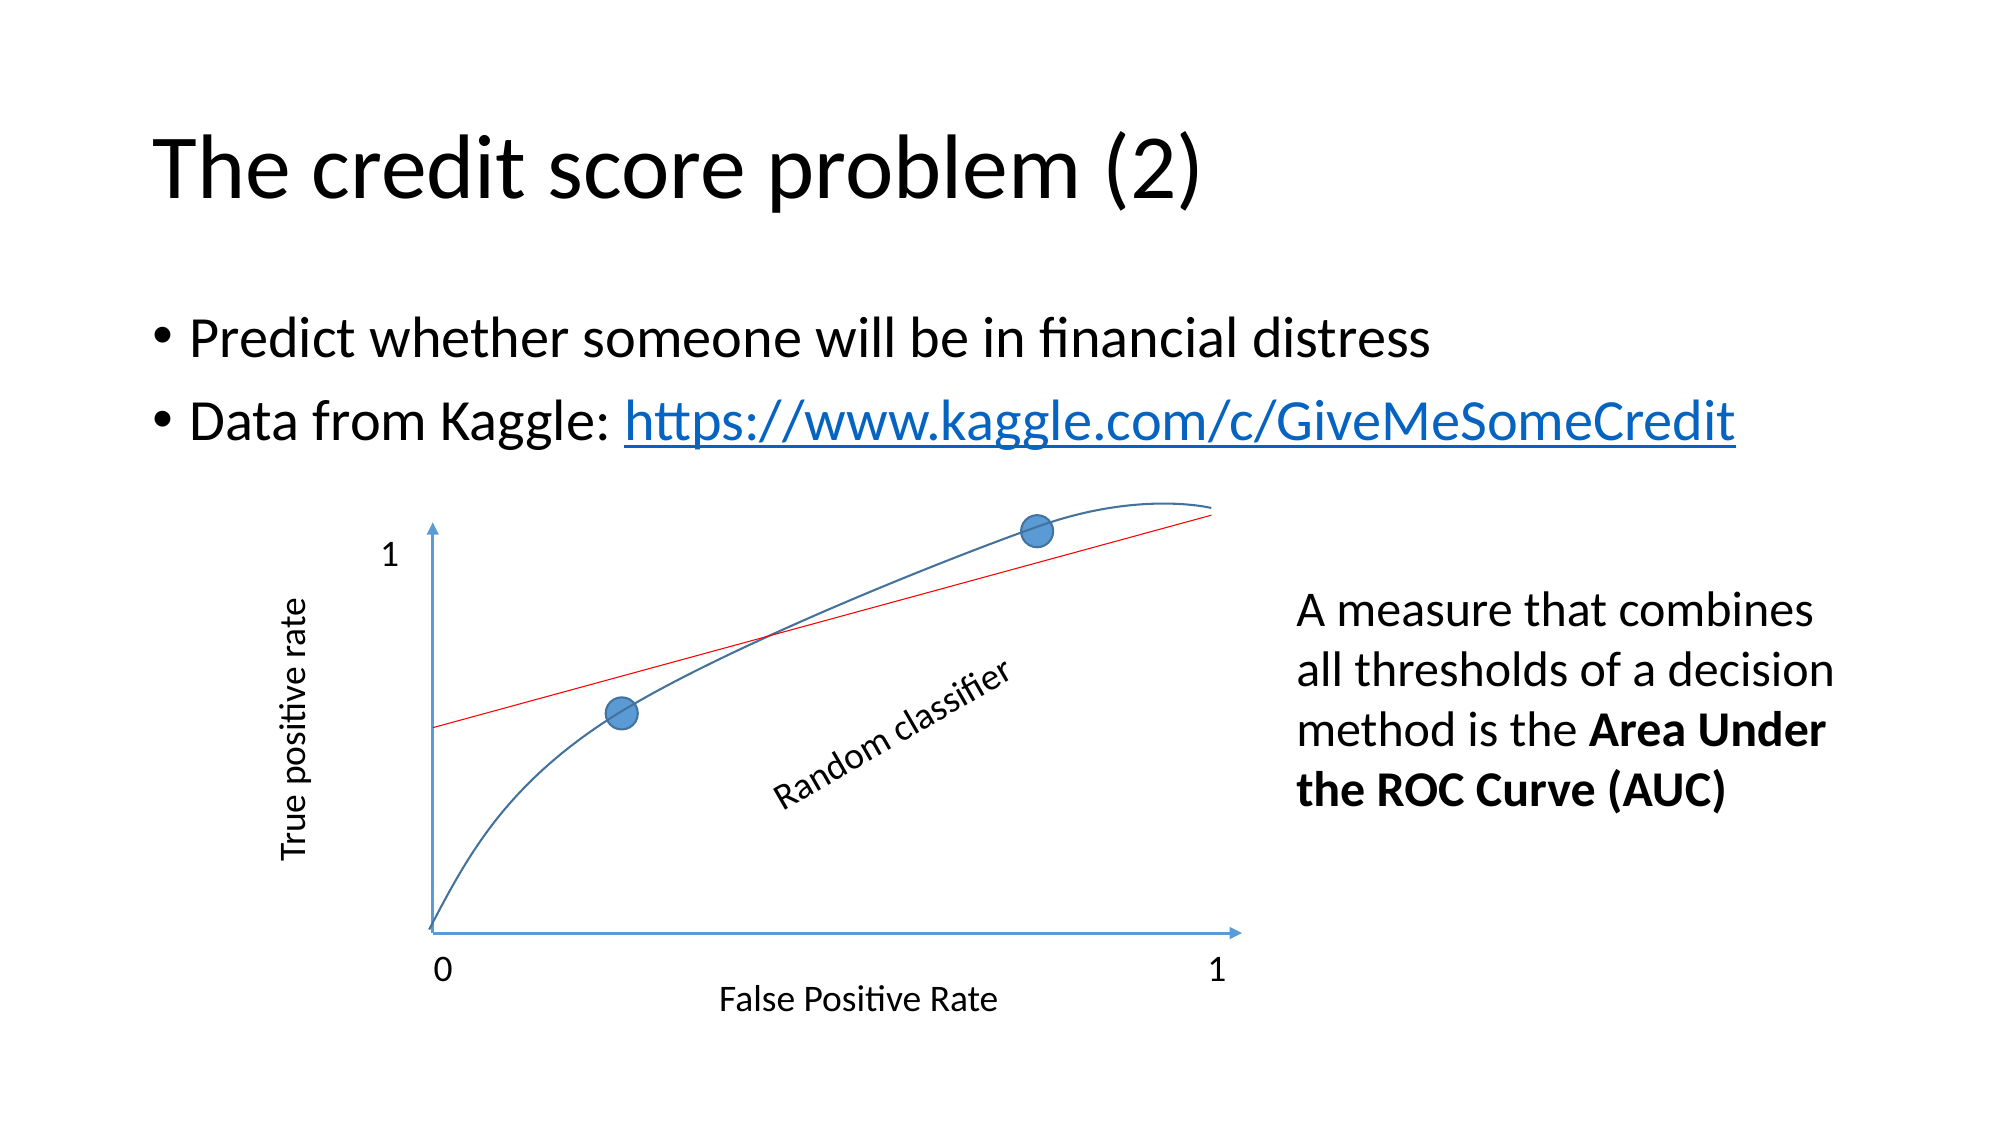

# The credit score problem (2)
Predict whether someone will be in financial distress
Data from Kaggle: https://www.kaggle.com/c/GiveMeSomeCredit

1
A measure that combines all thresholds of a decision method is the Area Under the ROC Curve (AUC)

True positive rate
Random classifier
0
1
False Positive Rate